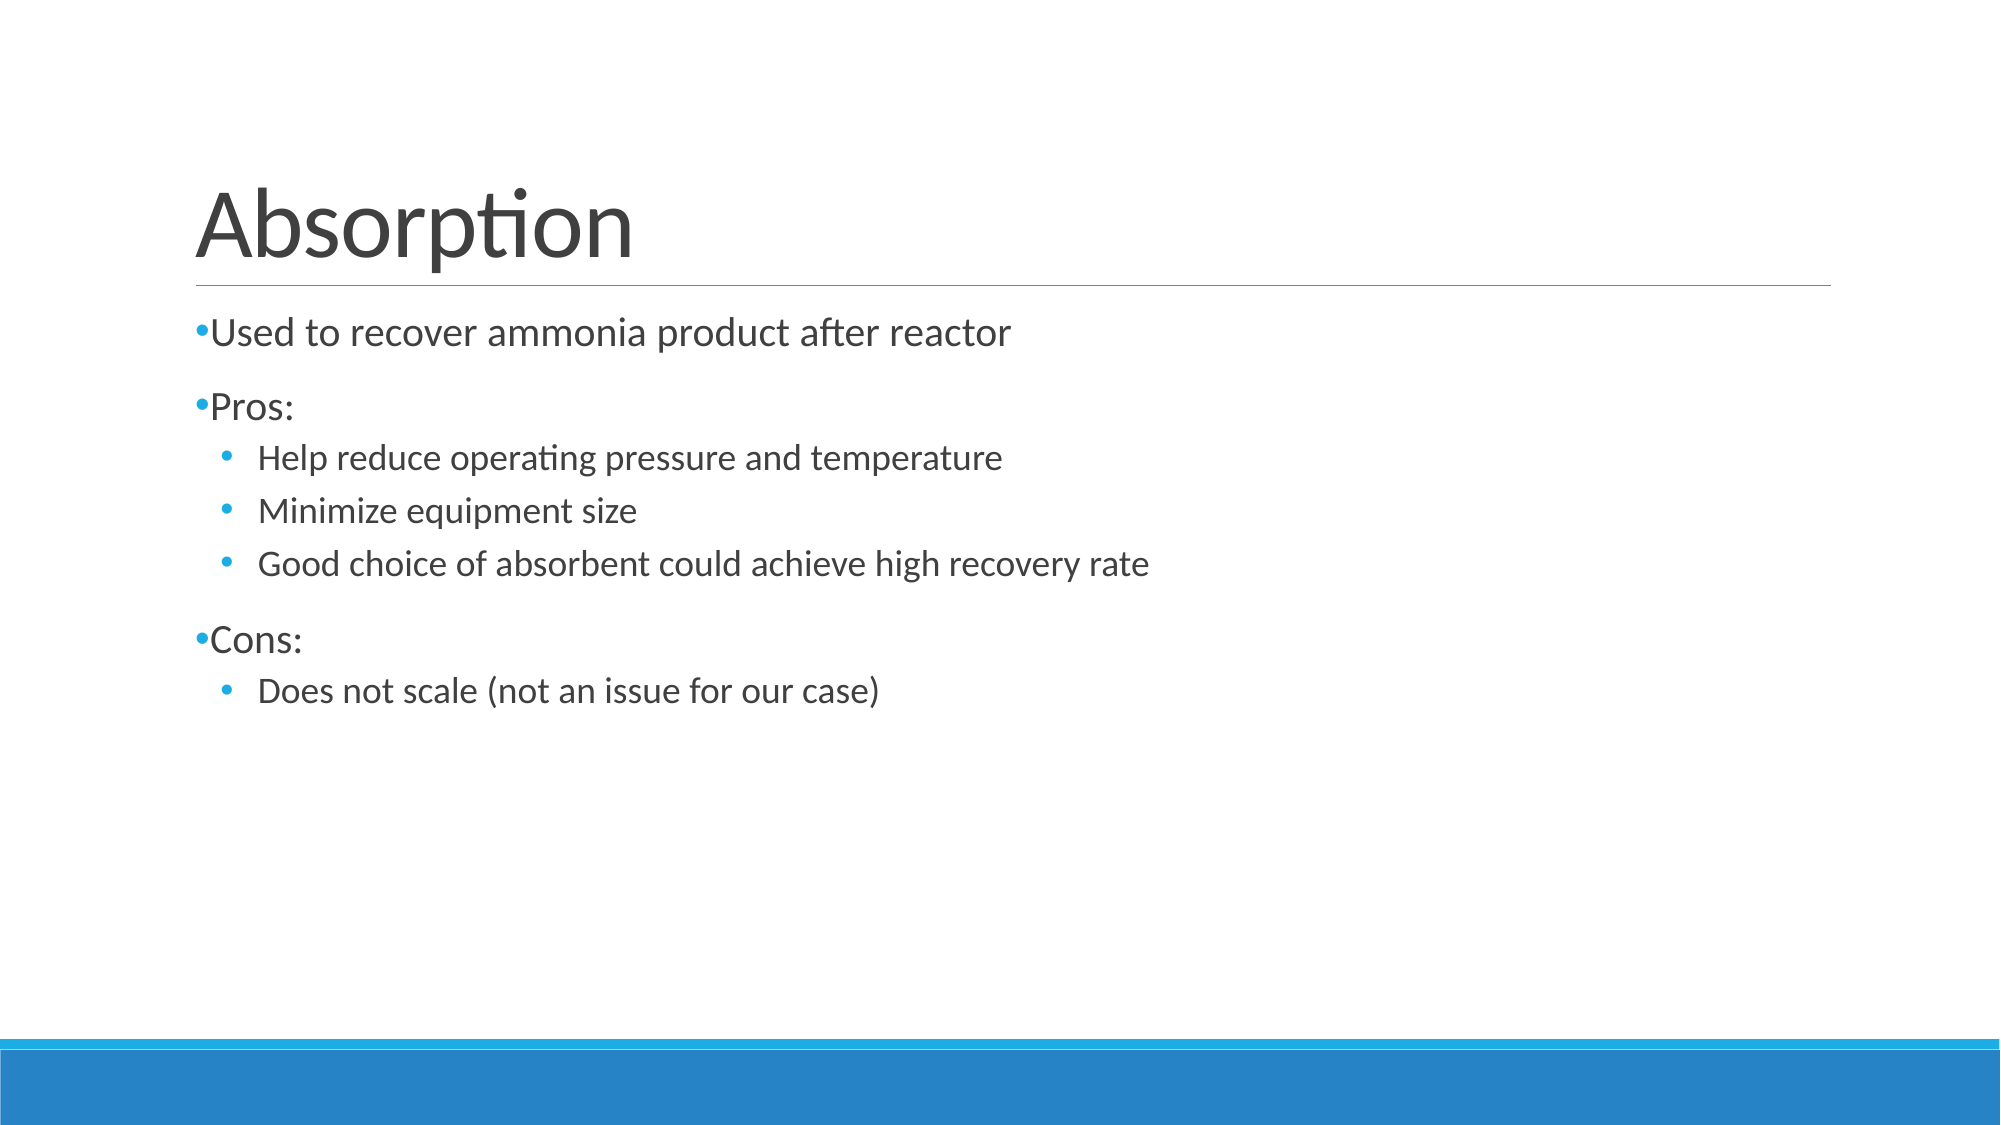

# Absorption
Used to recover ammonia product after reactor
Pros:
Help reduce operating pressure and temperature
Minimize equipment size
Good choice of absorbent could achieve high recovery rate
Cons:
Does not scale (not an issue for our case)